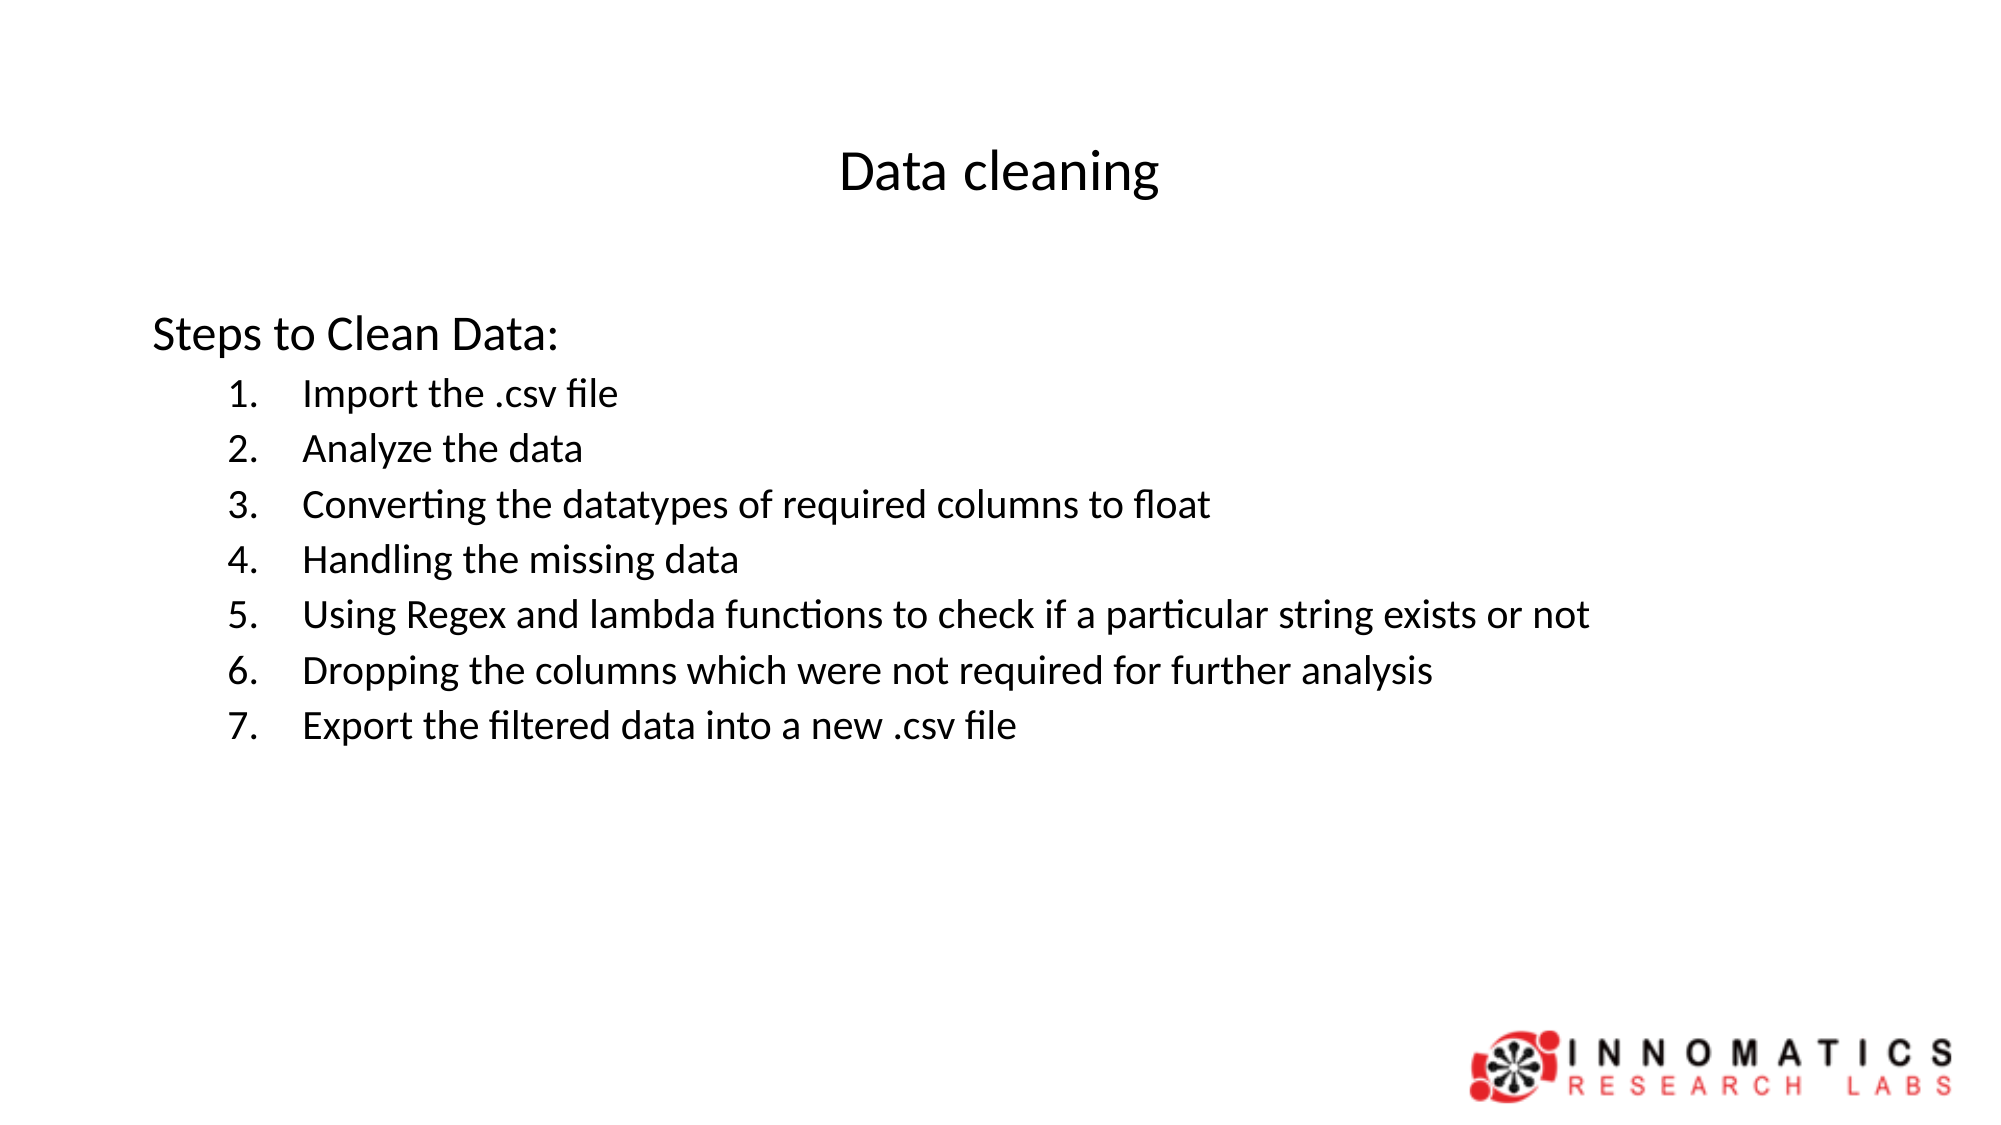

# Data cleaning
Steps to Clean Data:
Import the .csv file
Analyze the data
Converting the datatypes of required columns to float
Handling the missing data
Using Regex and lambda functions to check if a particular string exists or not
Dropping the columns which were not required for further analysis
Export the filtered data into a new .csv file